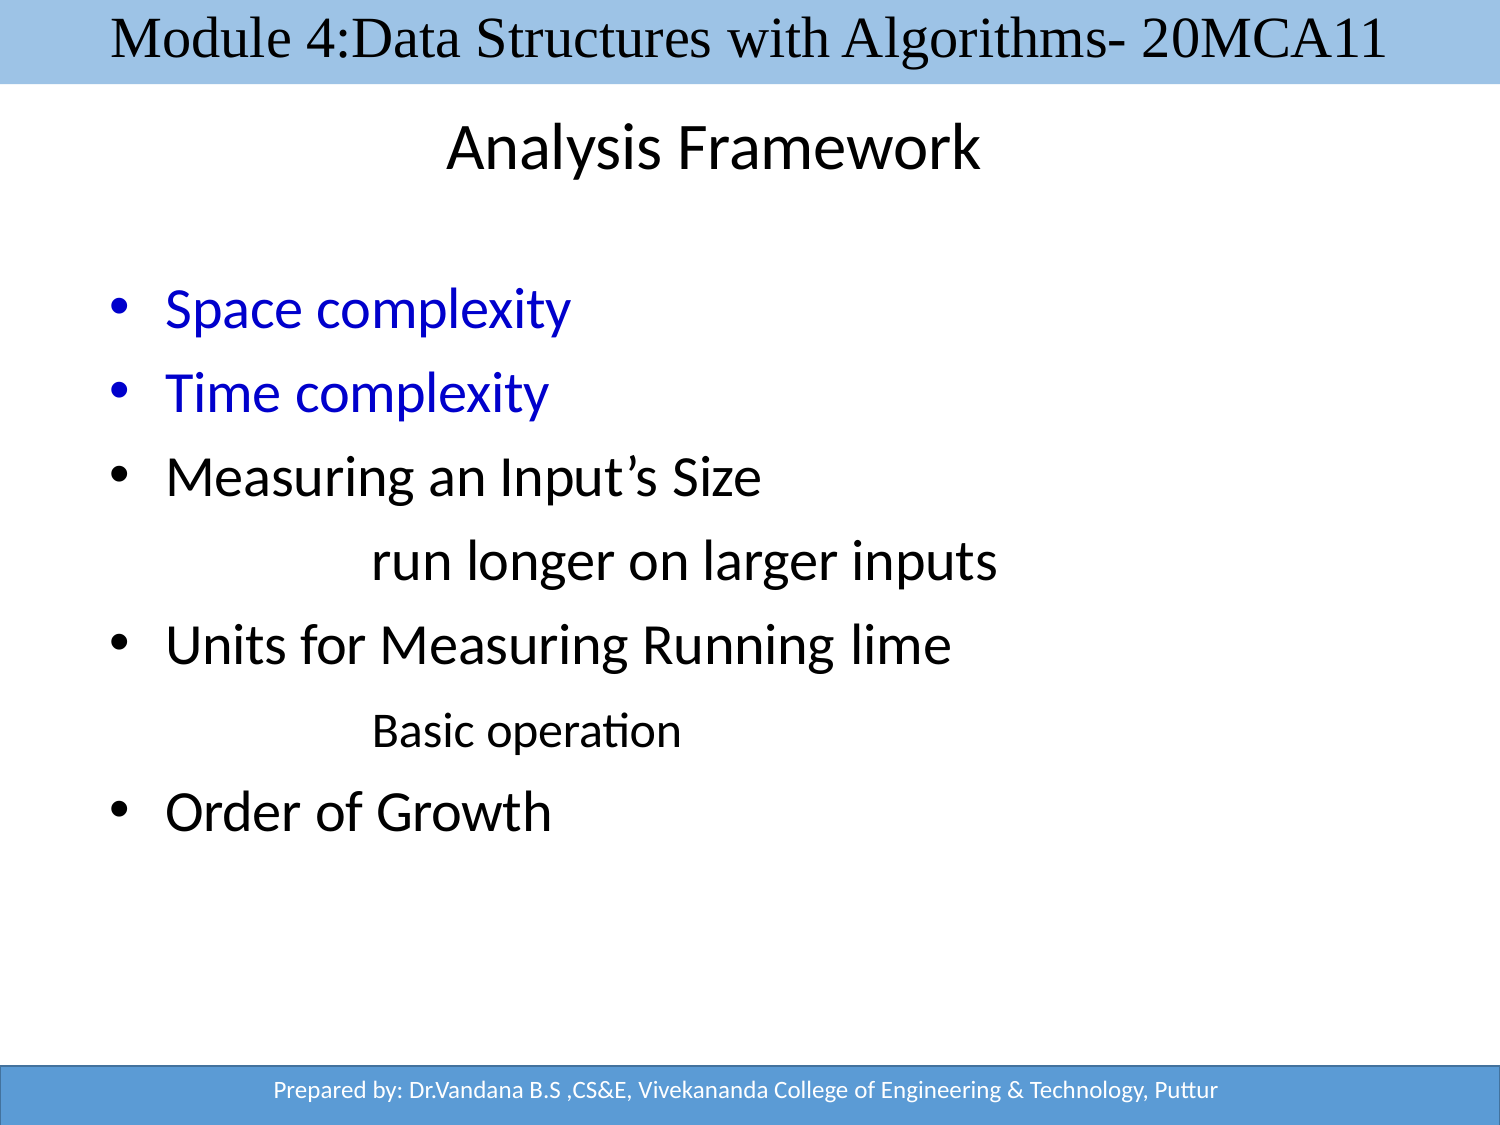

Module 4:Data Structures with Algorithms- 20MCA11
Analysis Framework
Space complexity
Time complexity
Measuring an Input’s Size
                    run longer on larger inputs
Units for Measuring Running lime
                    Basic operation
Order of Growth
19
Prepared by: Dr.Vandana B.S ,CS&E, Vivekananda College of Engineering & Technology, Puttur